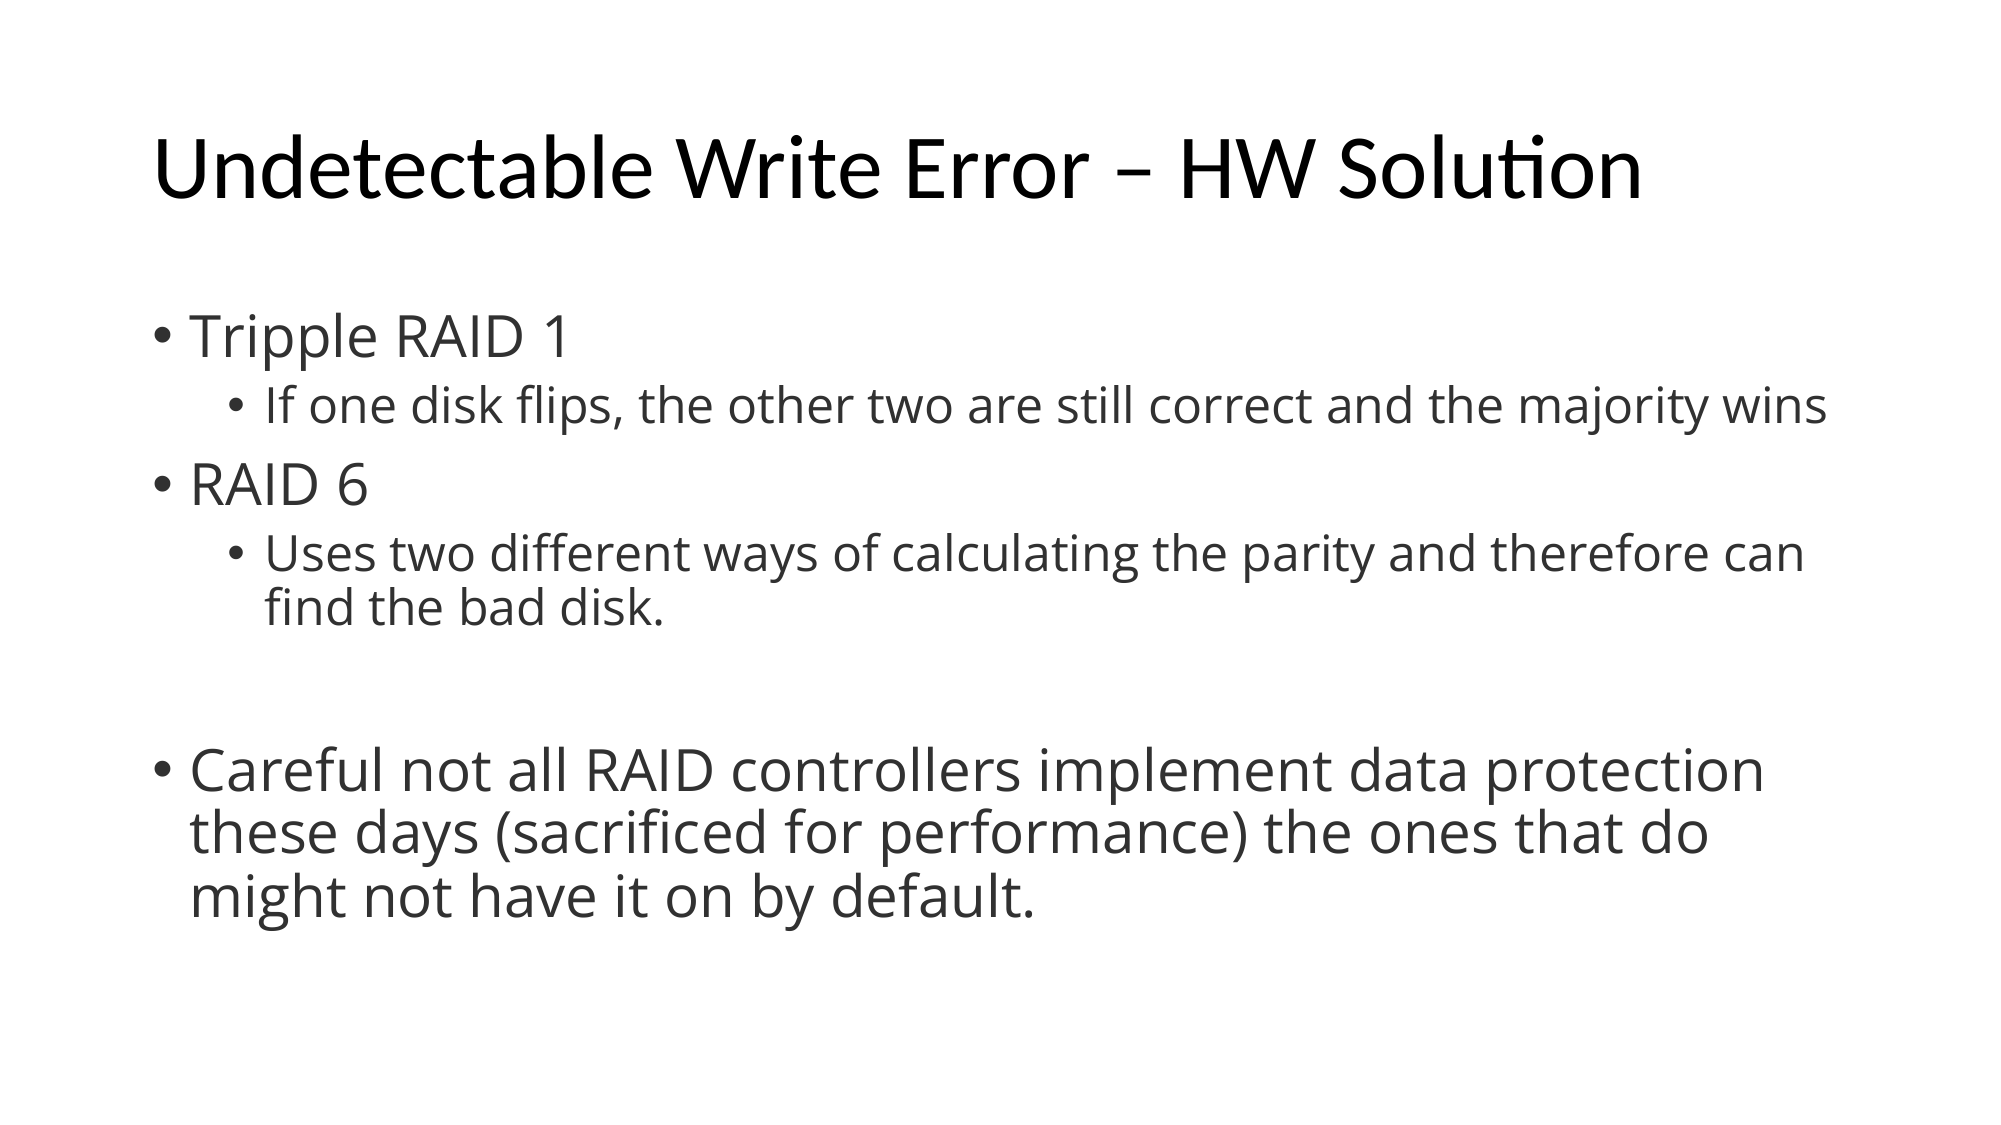

# Undetectable Write Error – HW Solution
Tripple RAID 1
If one disk flips, the other two are still correct and the majority wins
RAID 6
Uses two different ways of calculating the parity and therefore can find the bad disk.

Careful not all RAID controllers implement data protection these days (sacrificed for performance) the ones that do might not have it on by default.